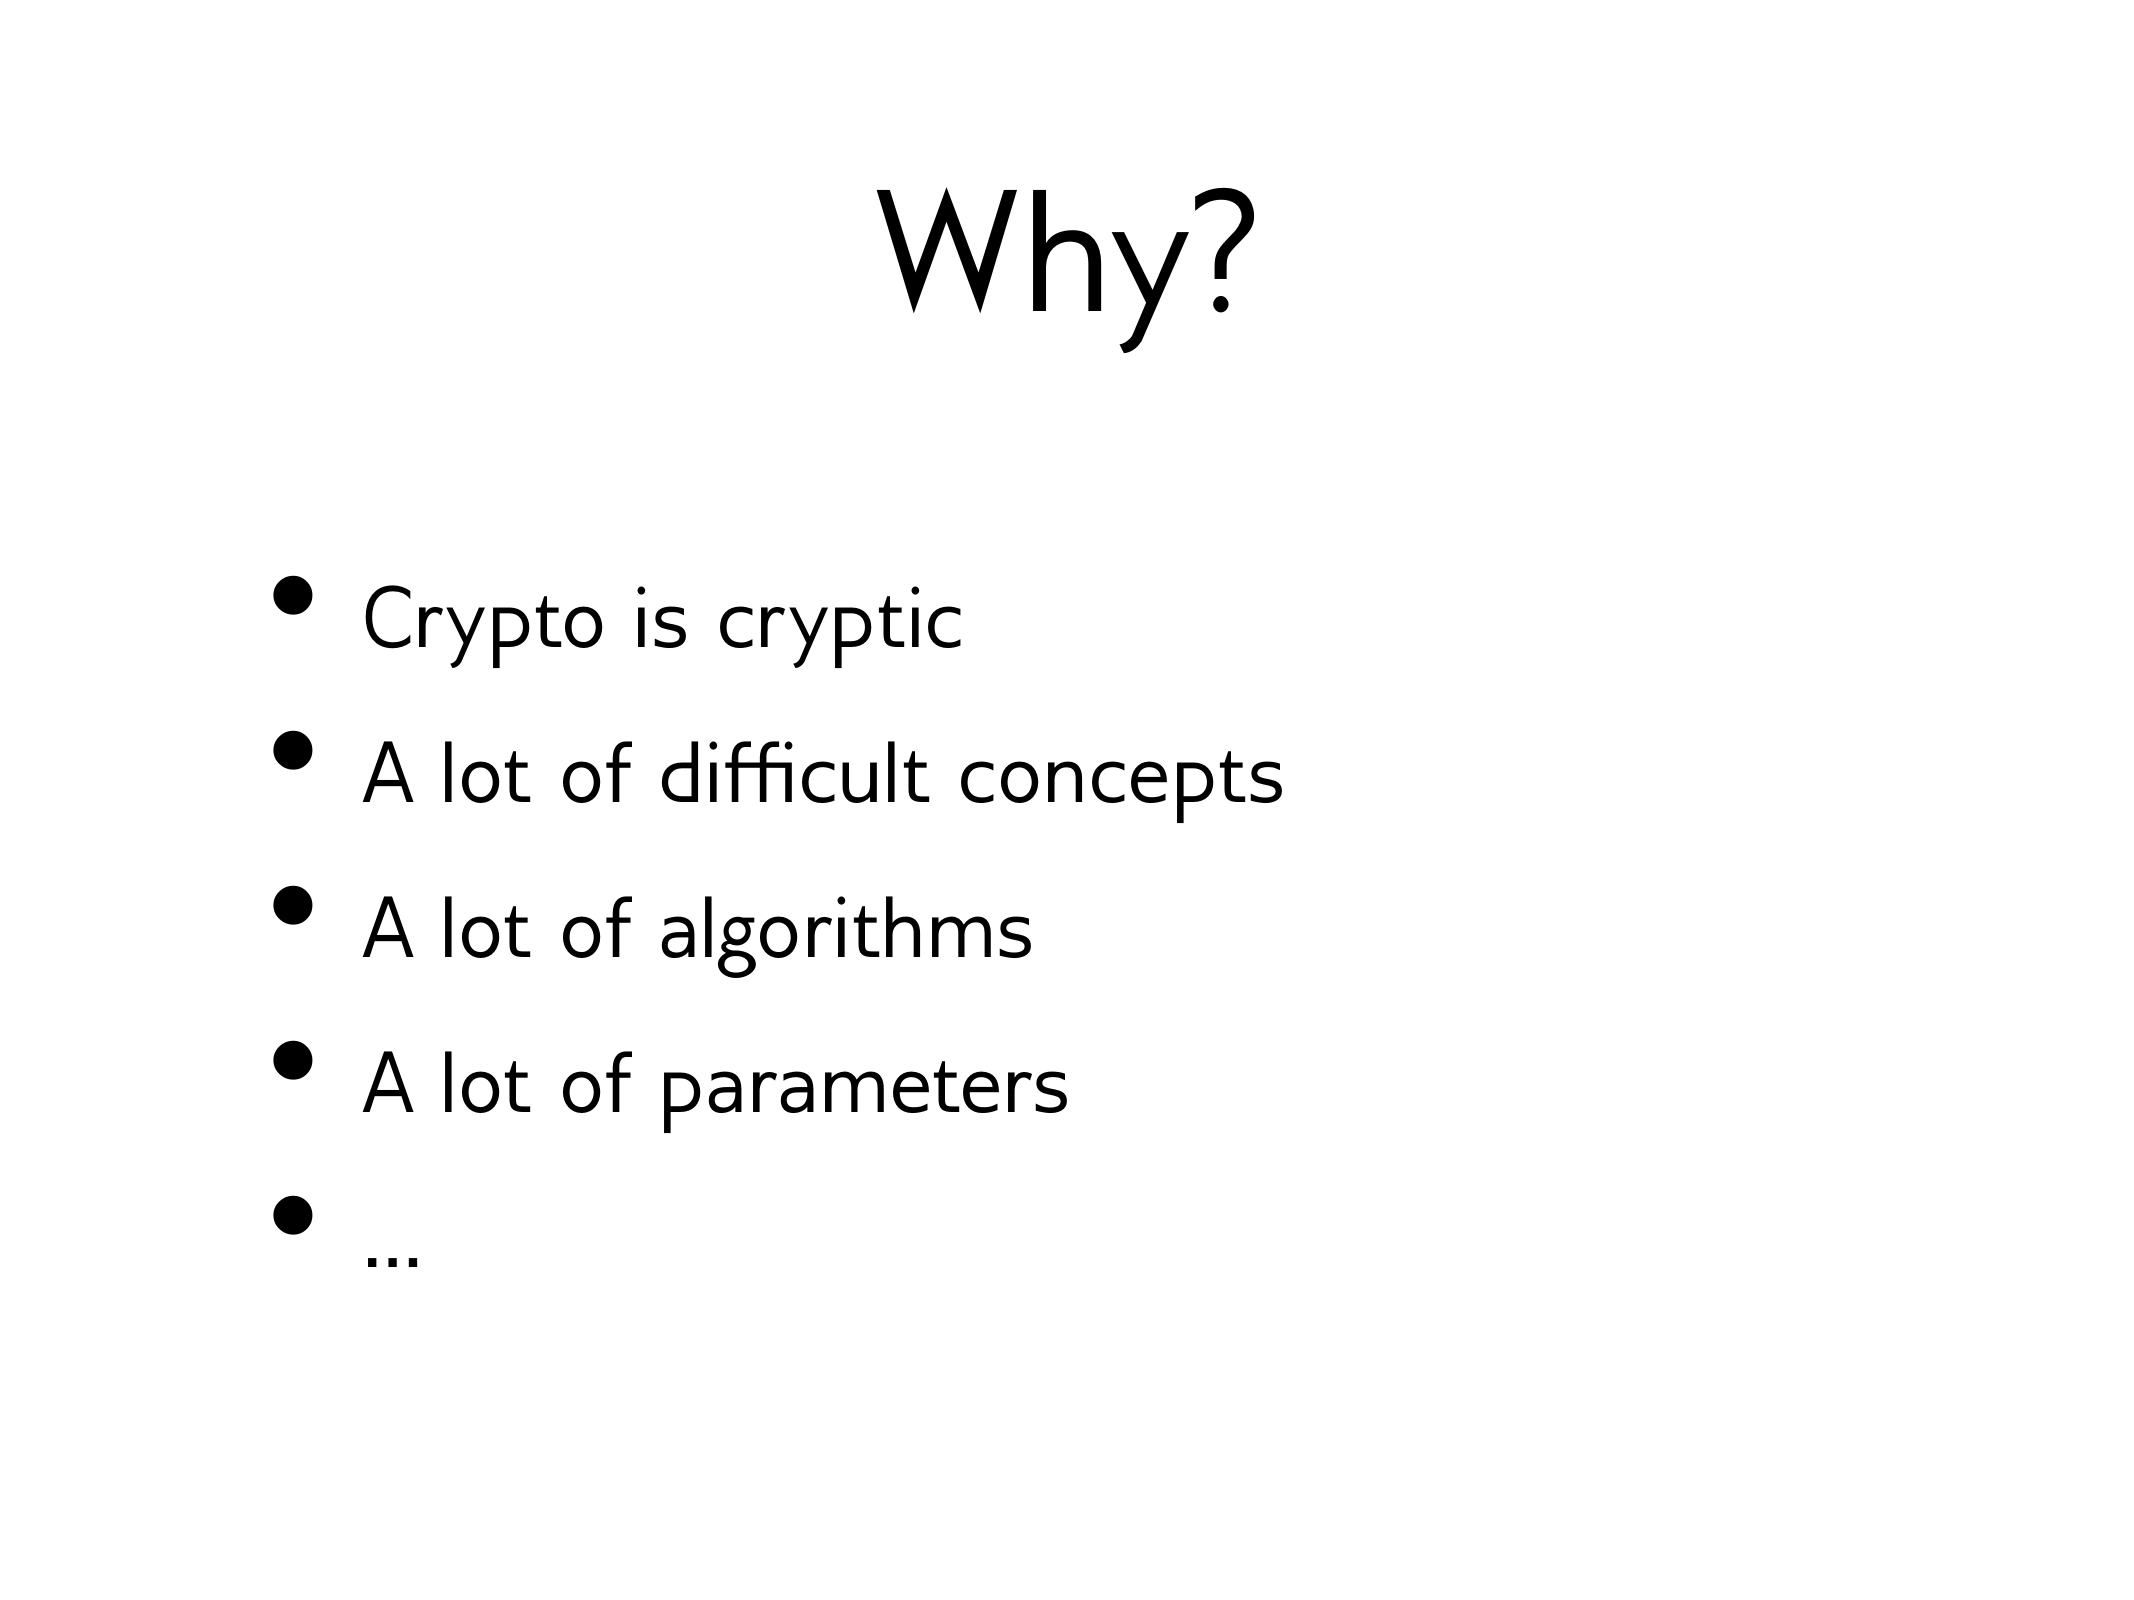

# Why?
Crypto is cryptic
A lot of difficult concepts
A lot of algorithms
A lot of parameters
…